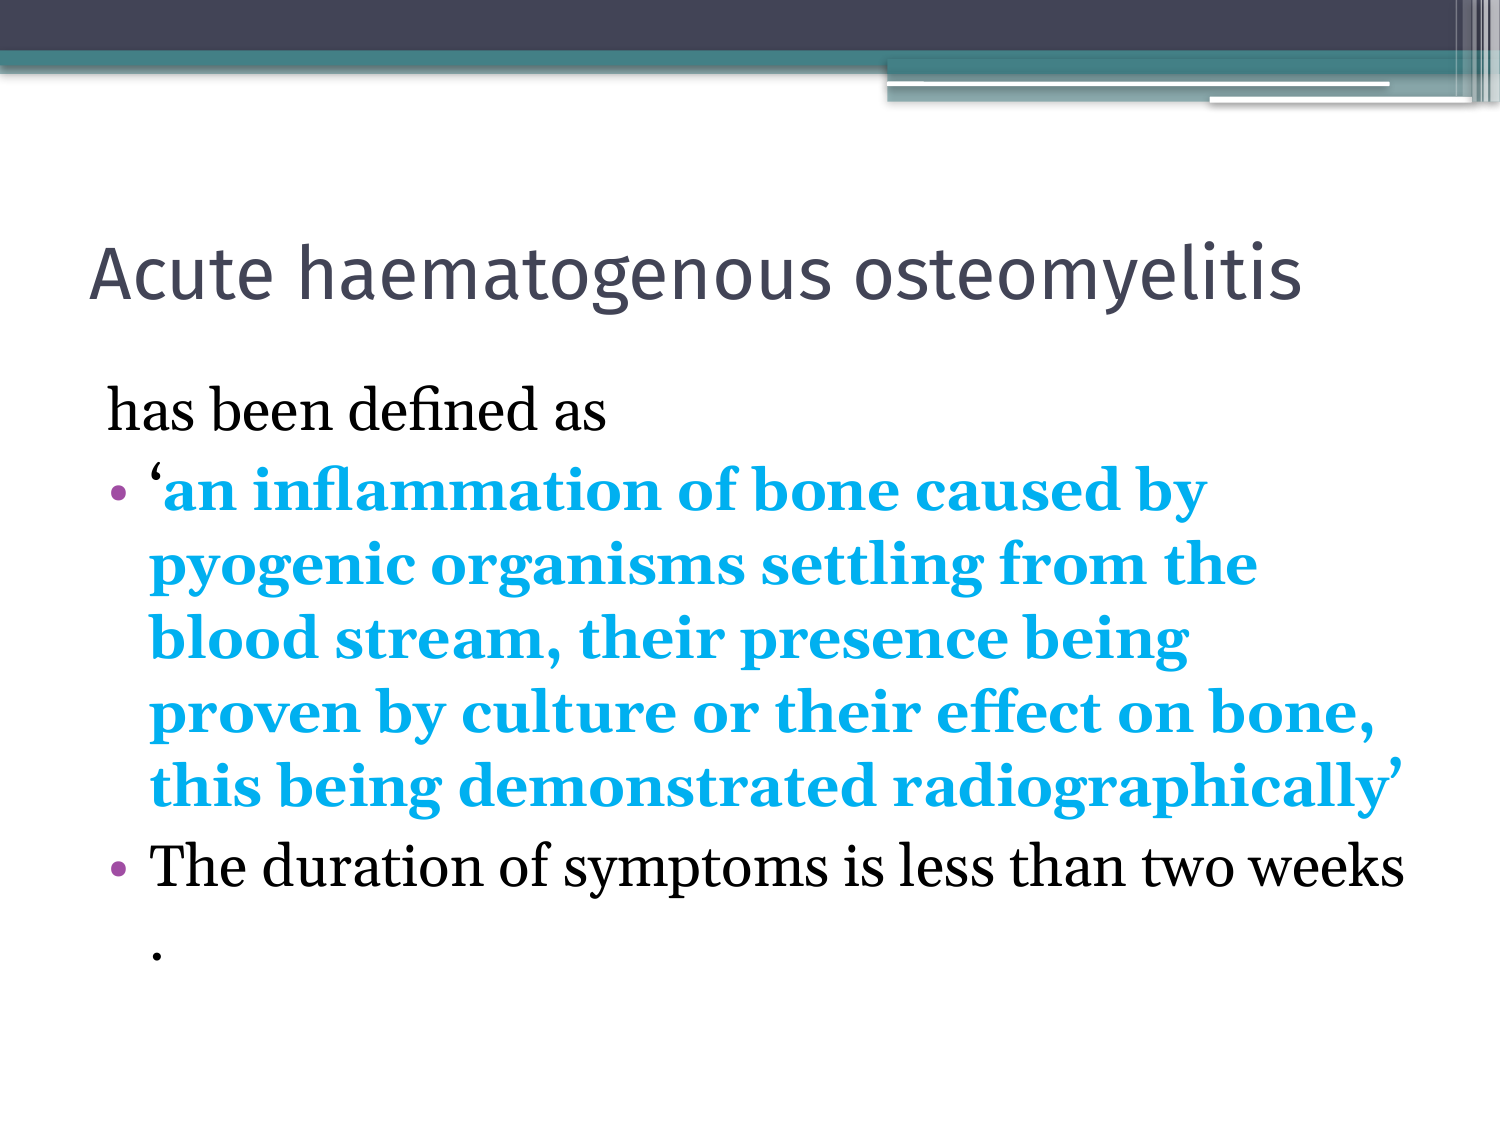

# Acute haematogenous osteomyelitis
has been defined as
‘an inflammation of bone caused by pyogenic organisms settling from the blood stream, their presence being proven by culture or their effect on bone, this being demonstrated radiographically’
The duration of symptoms is less than two weeks .